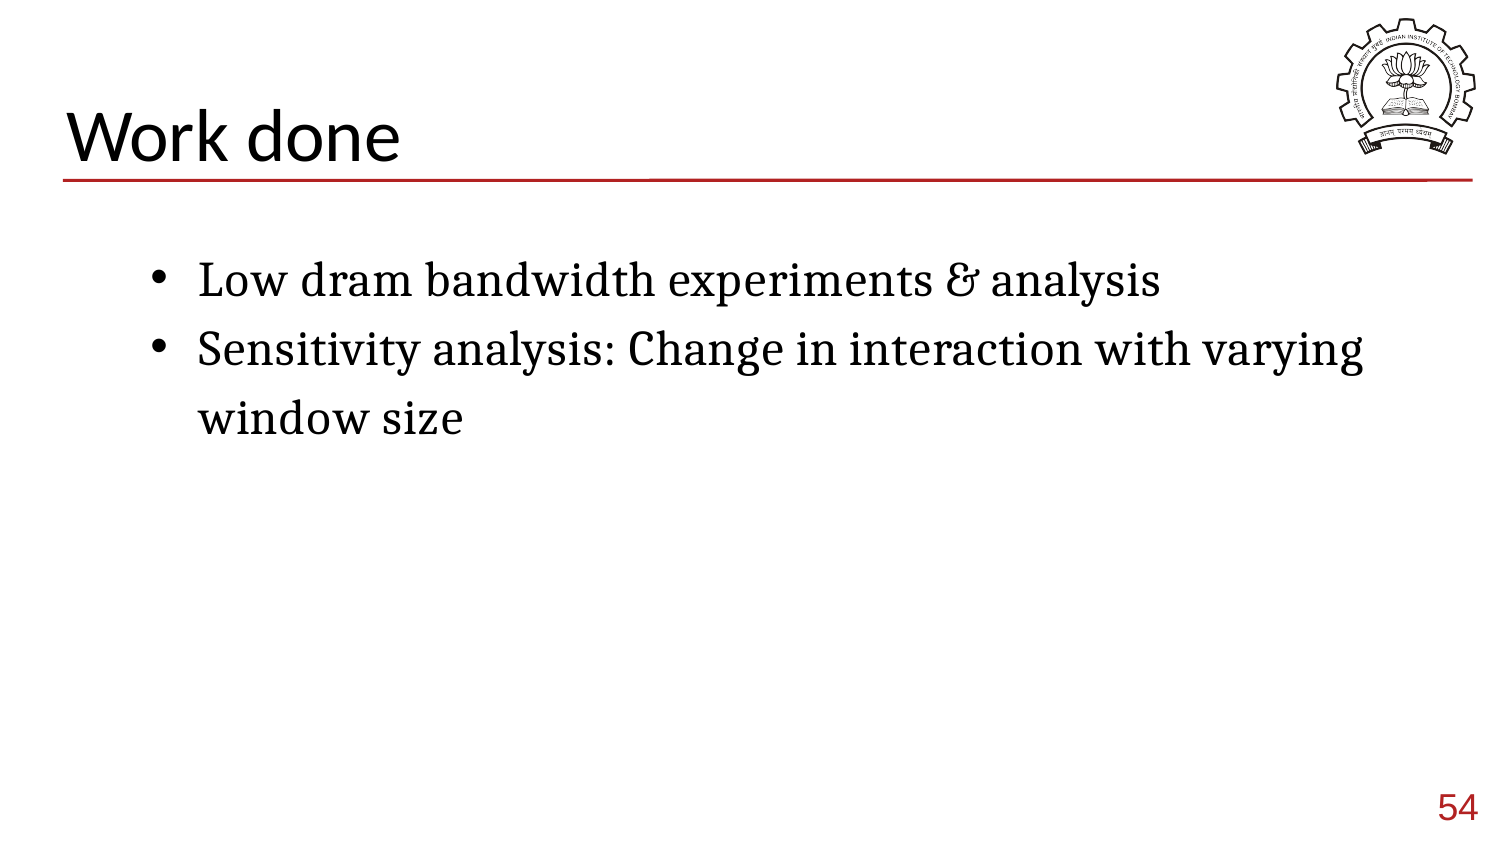

# Work done
Low dram bandwidth experiments & analysis
Sensitivity analysis: Change in interaction with varying window size

54